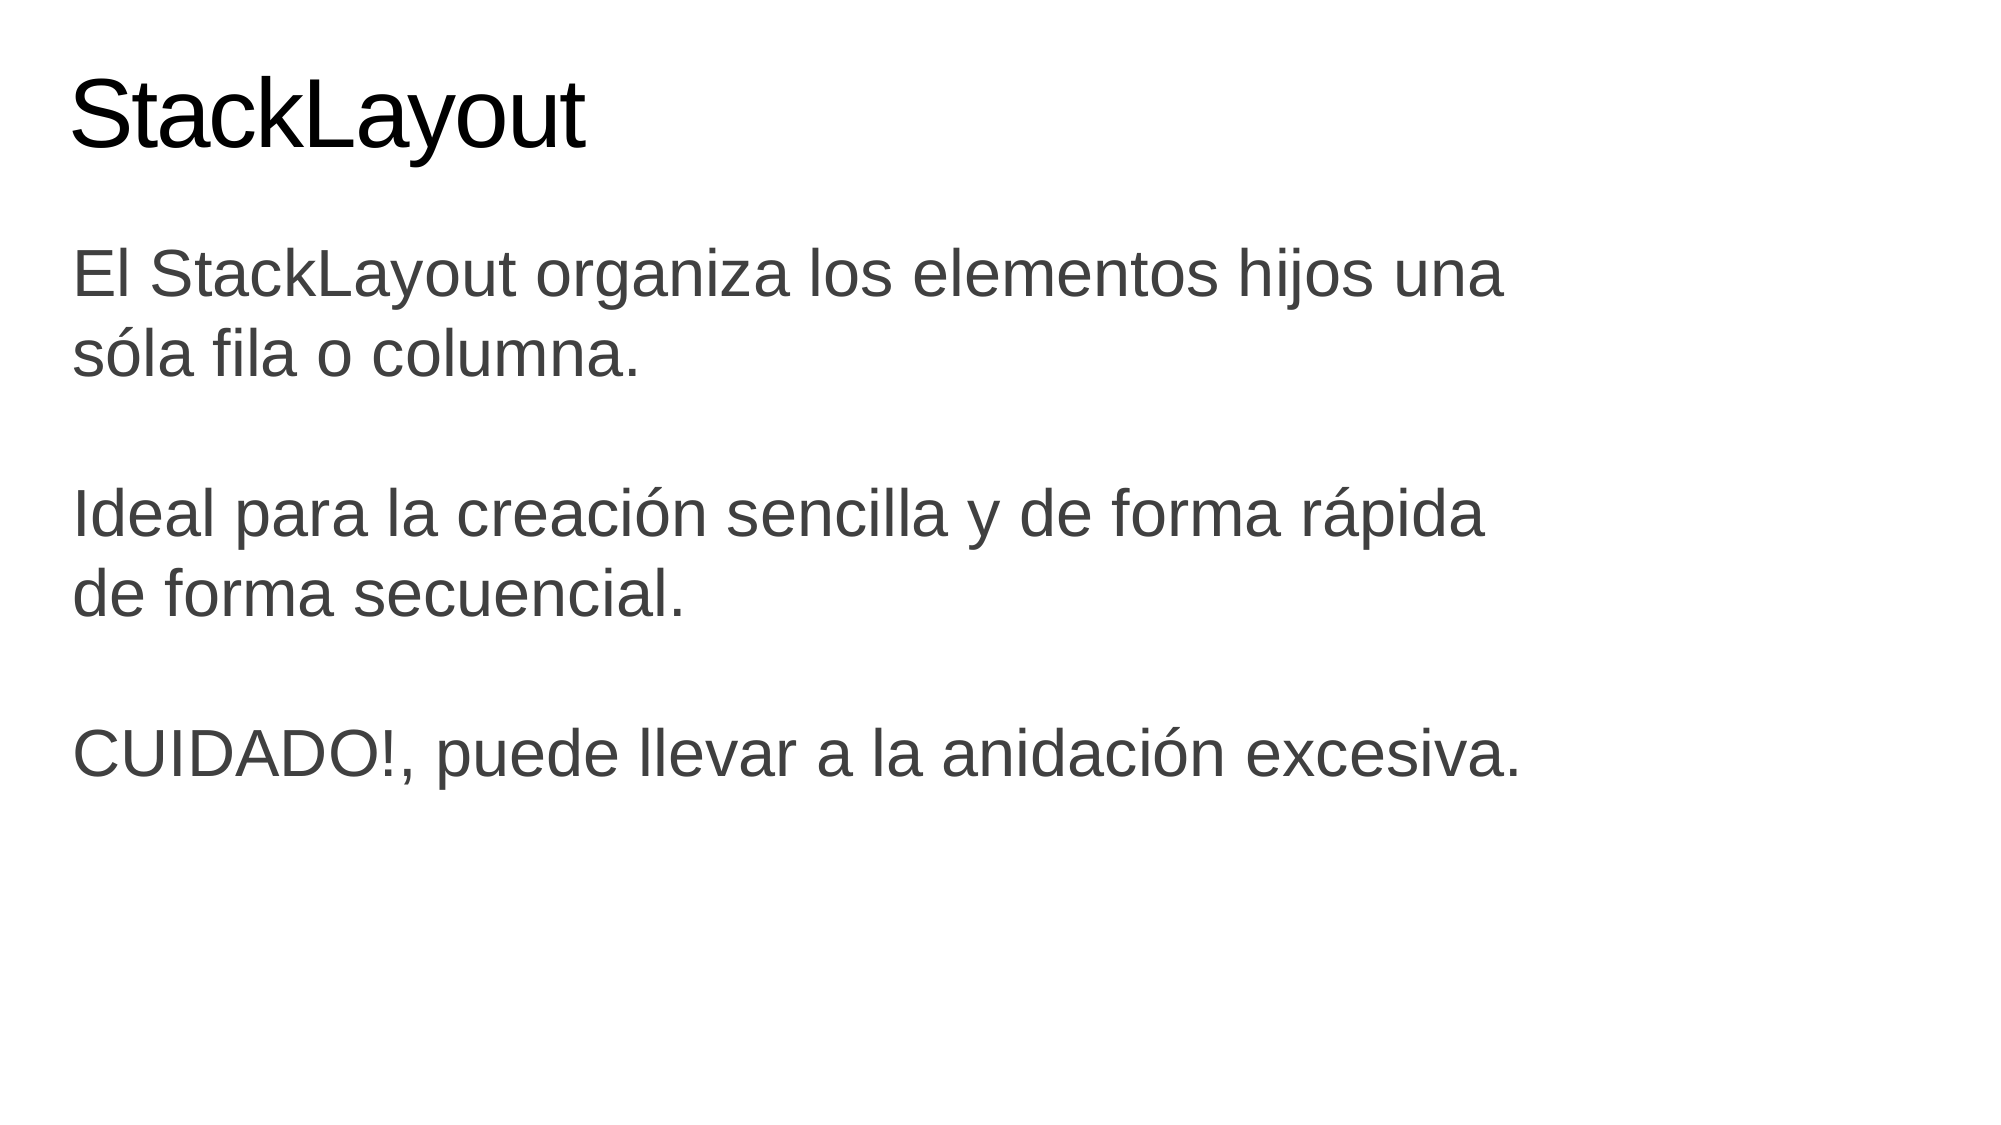

# StackLayout
El StackLayout organiza los elementos hijos una sóla fila o columna.

Ideal para la creación sencilla y de forma rápida de forma secuencial.

CUIDADO!, puede llevar a la anidación excesiva.